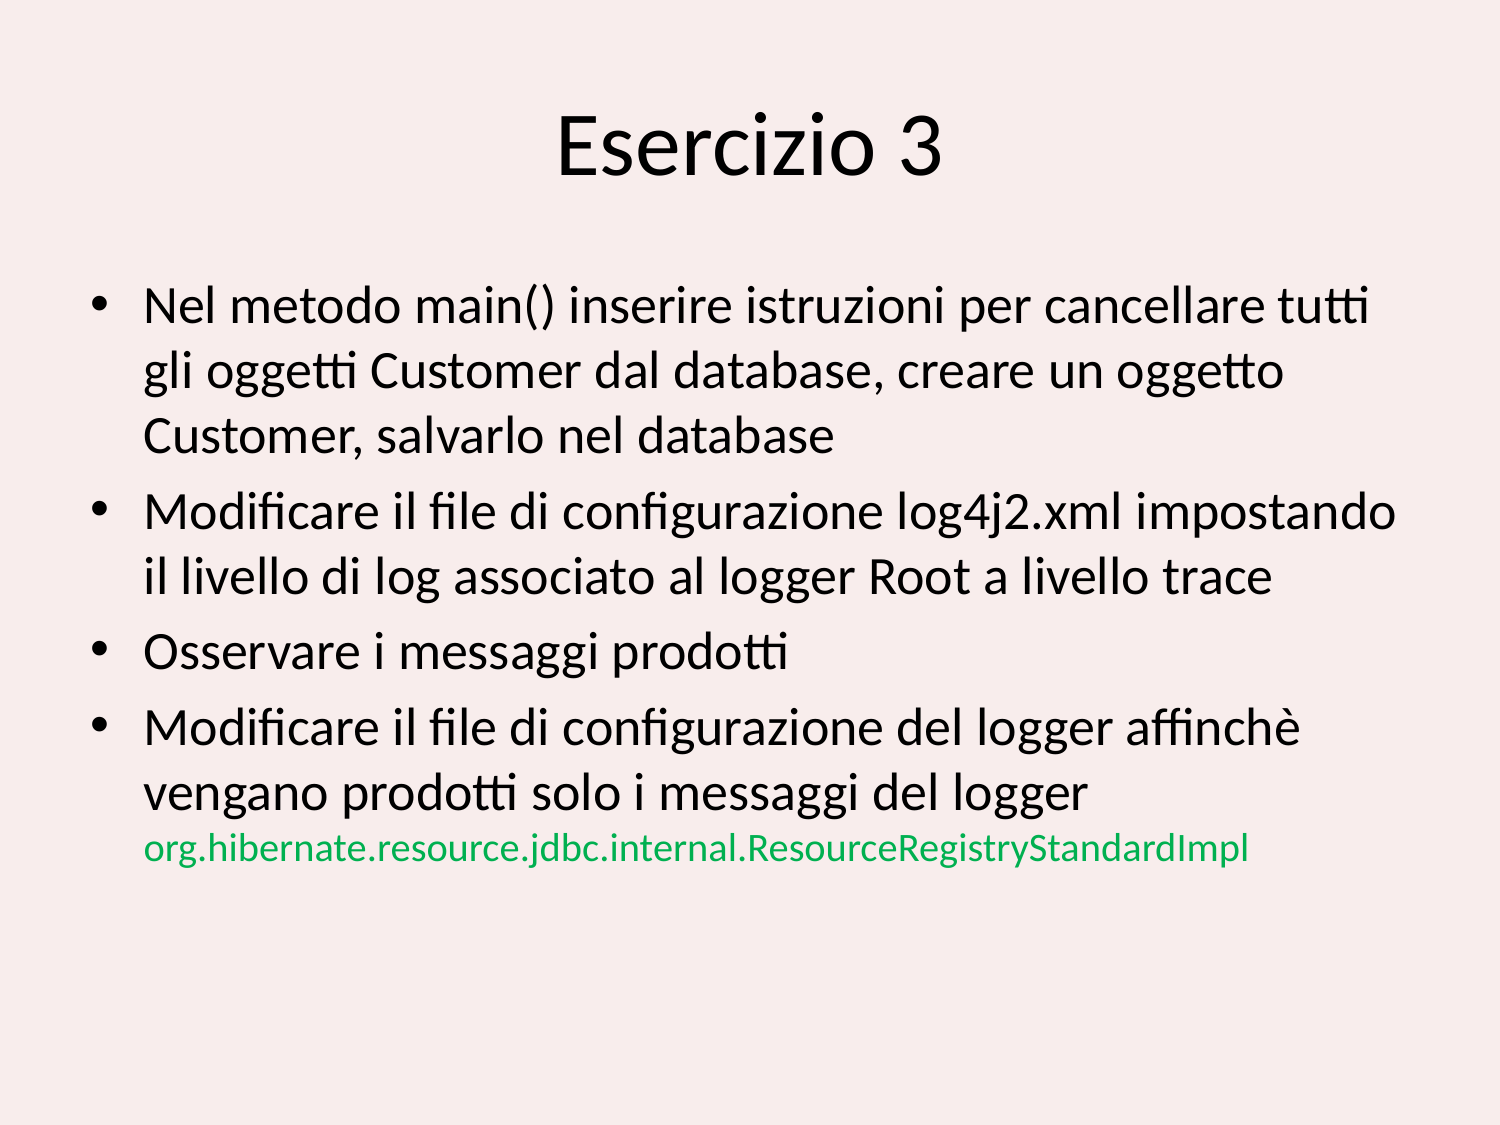

# Esercizio 3
Nel metodo main() inserire istruzioni per cancellare tutti gli oggetti Customer dal database, creare un oggetto Customer, salvarlo nel database
Modificare il file di configurazione log4j2.xml impostando il livello di log associato al logger Root a livello trace
Osservare i messaggi prodotti
Modificare il file di configurazione del logger affinchè vengano prodotti solo i messaggi del logger org.hibernate.resource.jdbc.internal.ResourceRegistryStandardImpl